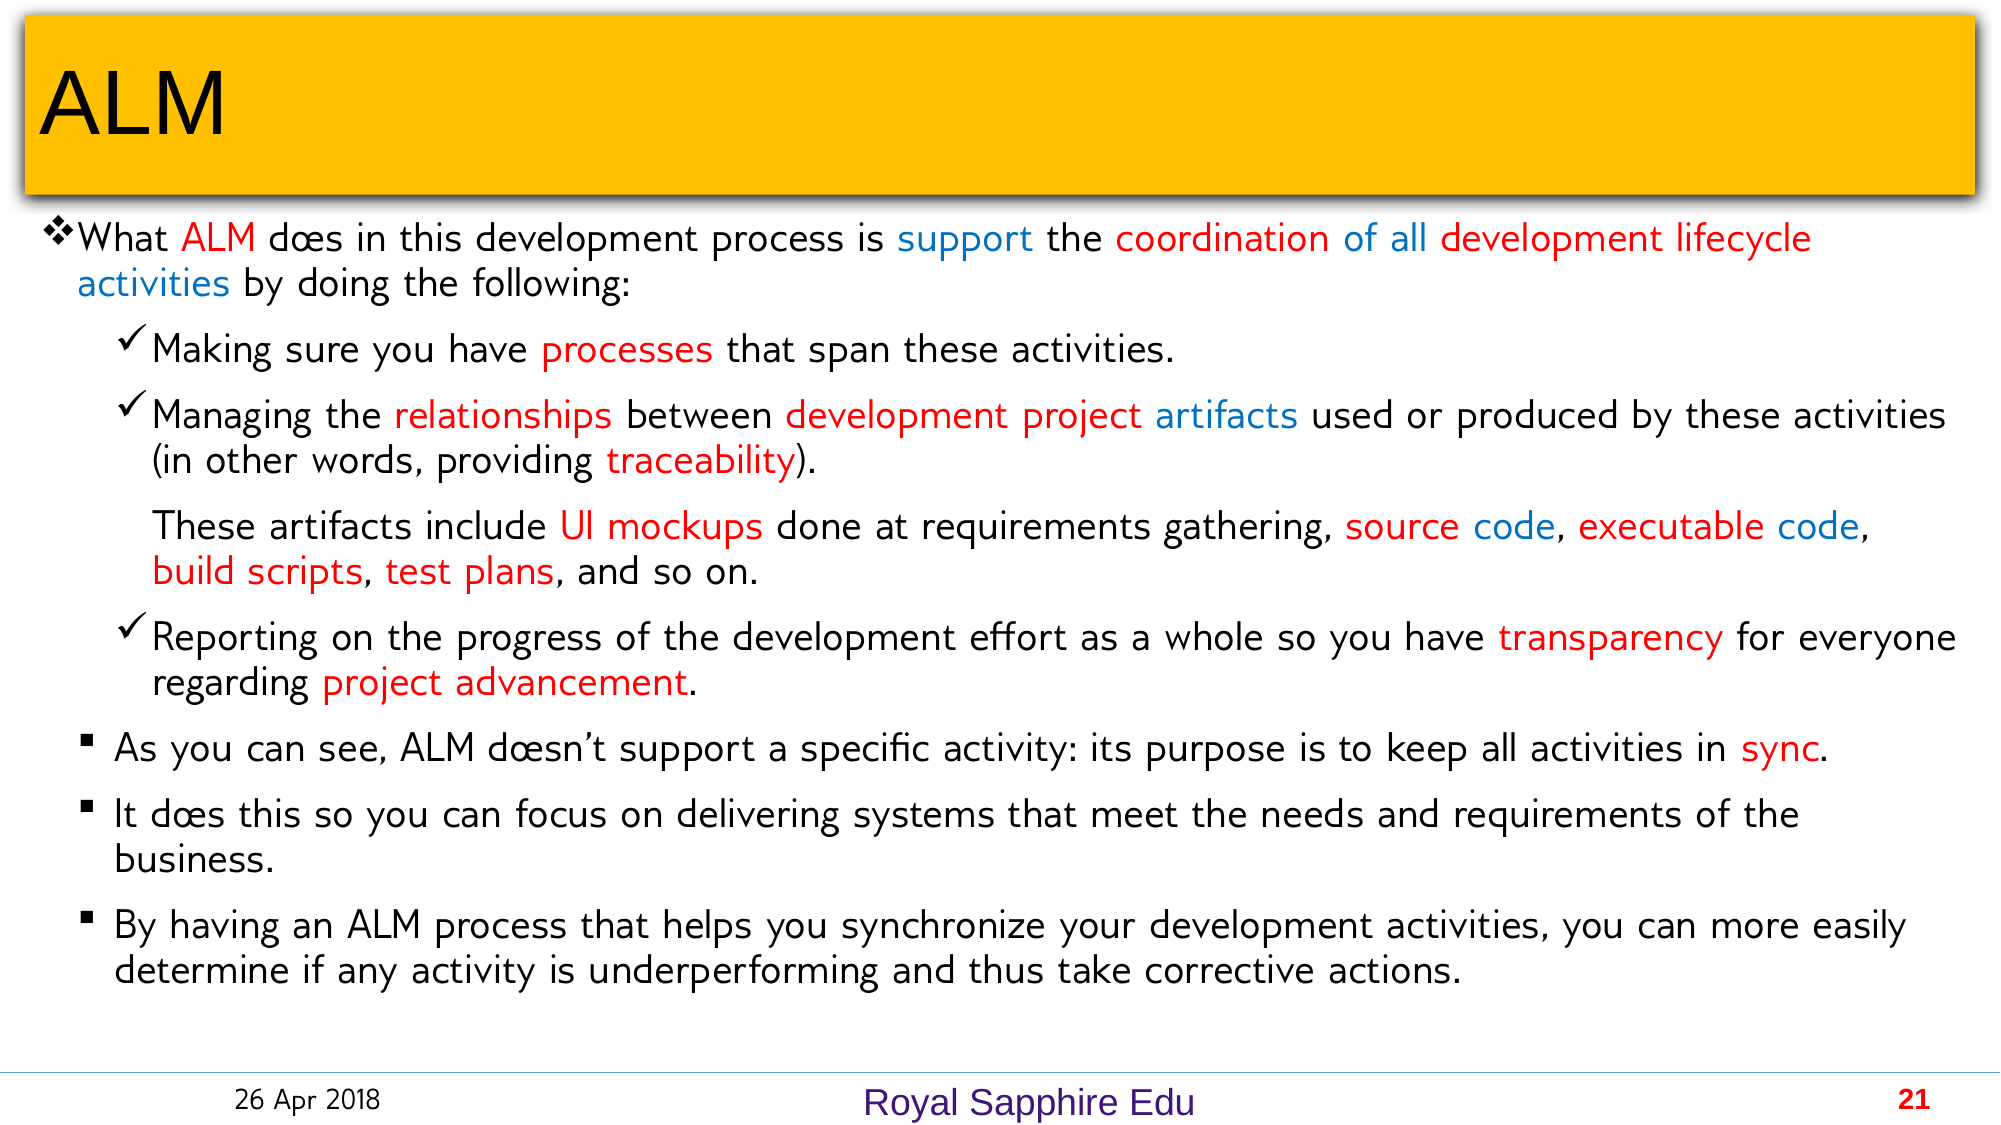

# ALM
What ALM does in this development process is support the coordination of all development lifecycle activities by doing the following:
Making sure you have processes that span these activities.
Managing the relationships between development project artifacts used or produced by these activities (in other words, providing traceability).
These artifacts include UI mockups done at requirements gathering, source code, executable code, build scripts, test plans, and so on.
Reporting on the progress of the development effort as a whole so you have transparency for everyone regarding project advancement.
As you can see, ALM doesn’t support a specific activity: its purpose is to keep all activities in sync.
It does this so you can focus on delivering systems that meet the needs and requirements of the business.
By having an ALM process that helps you synchronize your development activities, you can more easily determine if any activity is underperforming and thus take corrective actions.
26 Apr 2018
21